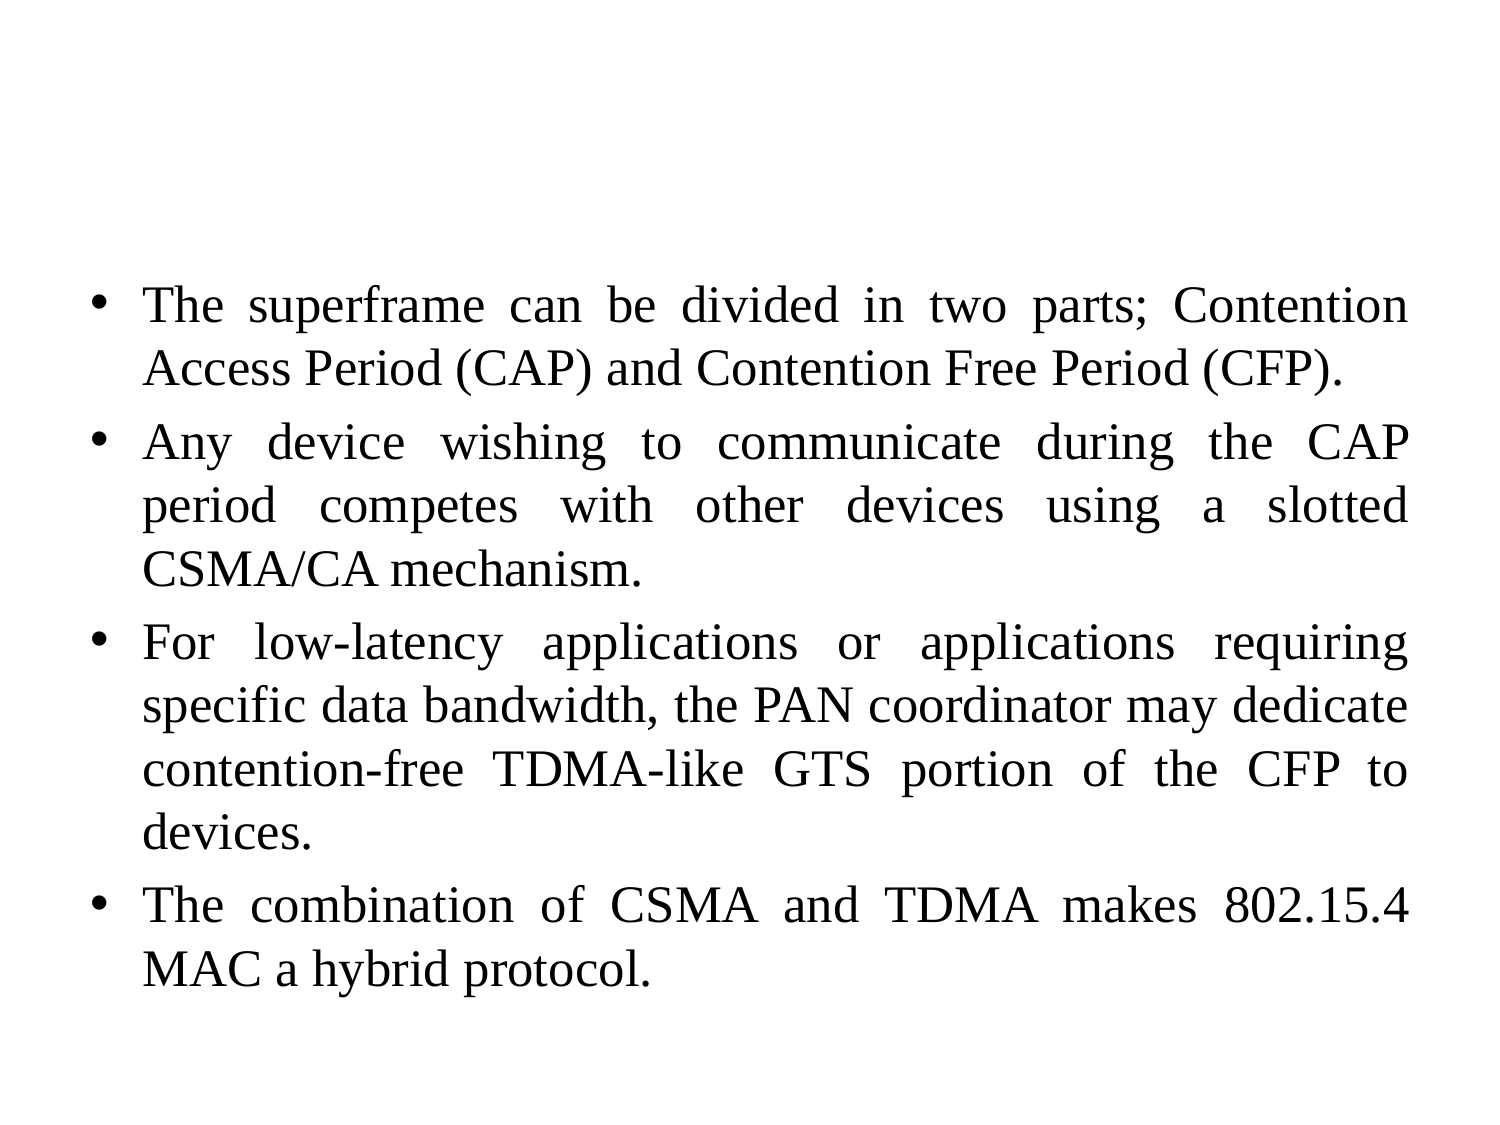

#
The superframe can be divided in two parts; Contention Access Period (CAP) and Contention Free Period (CFP).
Any device wishing to communicate during the CAP period competes with other devices using a slotted CSMA/CA mechanism.
For low-latency applications or applications requiring specific data bandwidth, the PAN coordinator may dedicate contention-free TDMA-like GTS portion of the CFP to devices.
The combination of CSMA and TDMA makes 802.15.4 MAC a hybrid protocol.